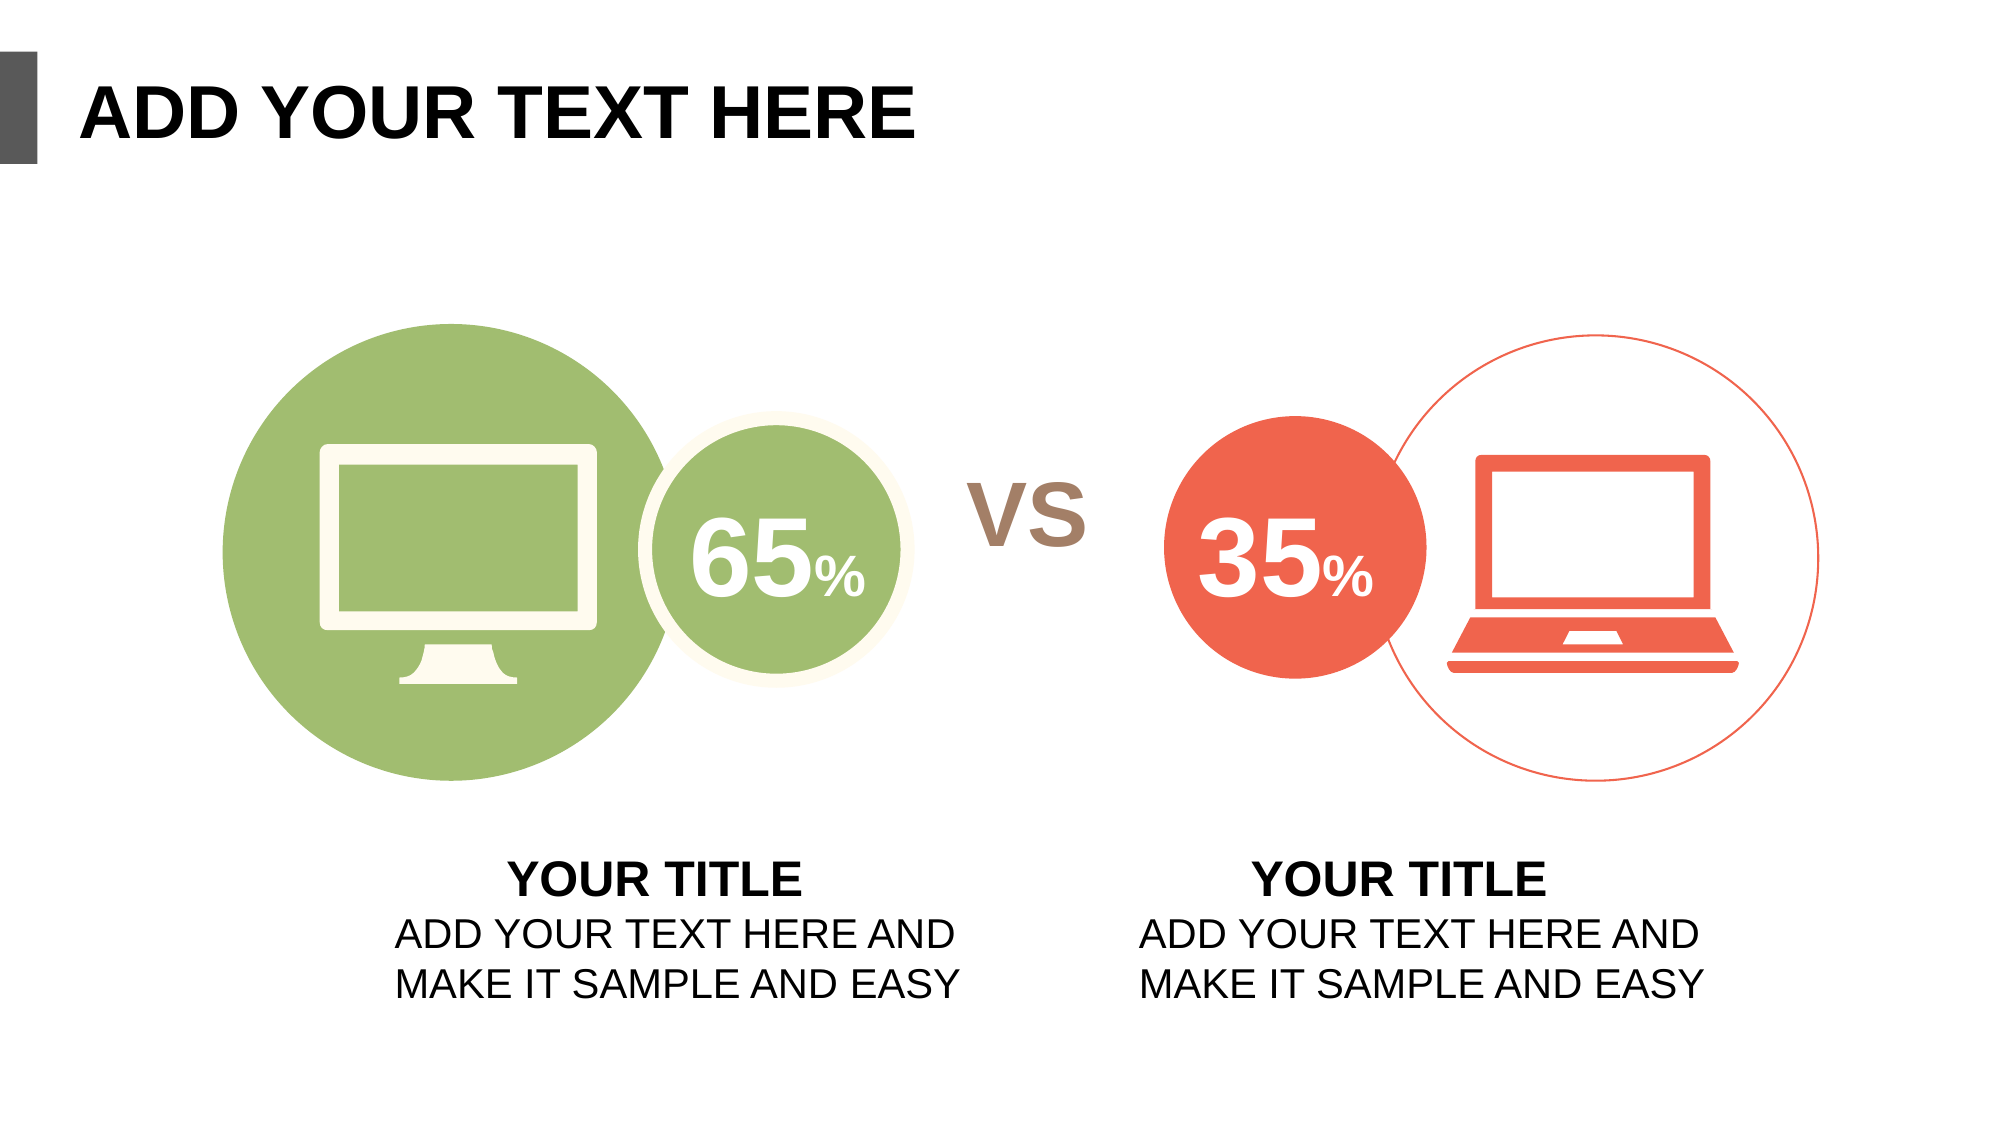

ADD YOUR TEXT HERE

VS
65%
35%
YOUR TITLE
ADD YOUR TEXT HERE AND MAKE IT SAMPLE AND EASY
YOUR TITLE
ADD YOUR TEXT HERE AND MAKE IT SAMPLE AND EASY